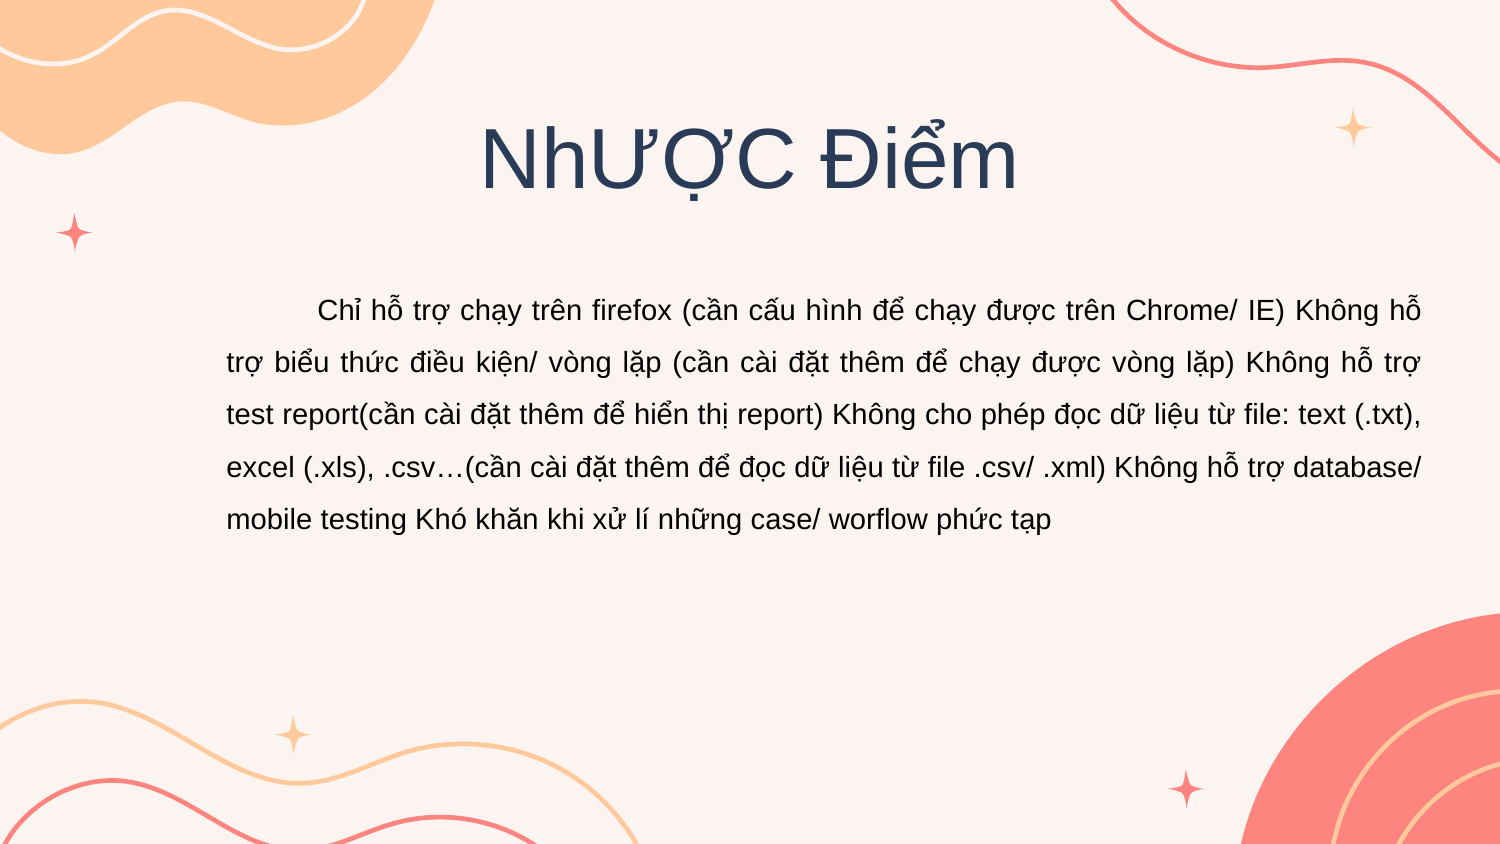

# NhƯỢC Điểm
          Chỉ hỗ trợ chạy trên firefox (cần cấu hình để chạy được trên Chrome/ IE) Không hỗ trợ biểu thức điều kiện/ vòng lặp (cần cài đặt thêm để chạy được vòng lặp) Không hỗ trợ test report(cần cài đặt thêm để hiển thị report) Không cho phép đọc dữ liệu từ file: text (.txt), excel (.xls), .csv…(cần cài đặt thêm để đọc dữ liệu từ file .csv/ .xml) Không hỗ trợ database/ mobile testing Khó khăn khi xử lí những case/ worflow phức tạp